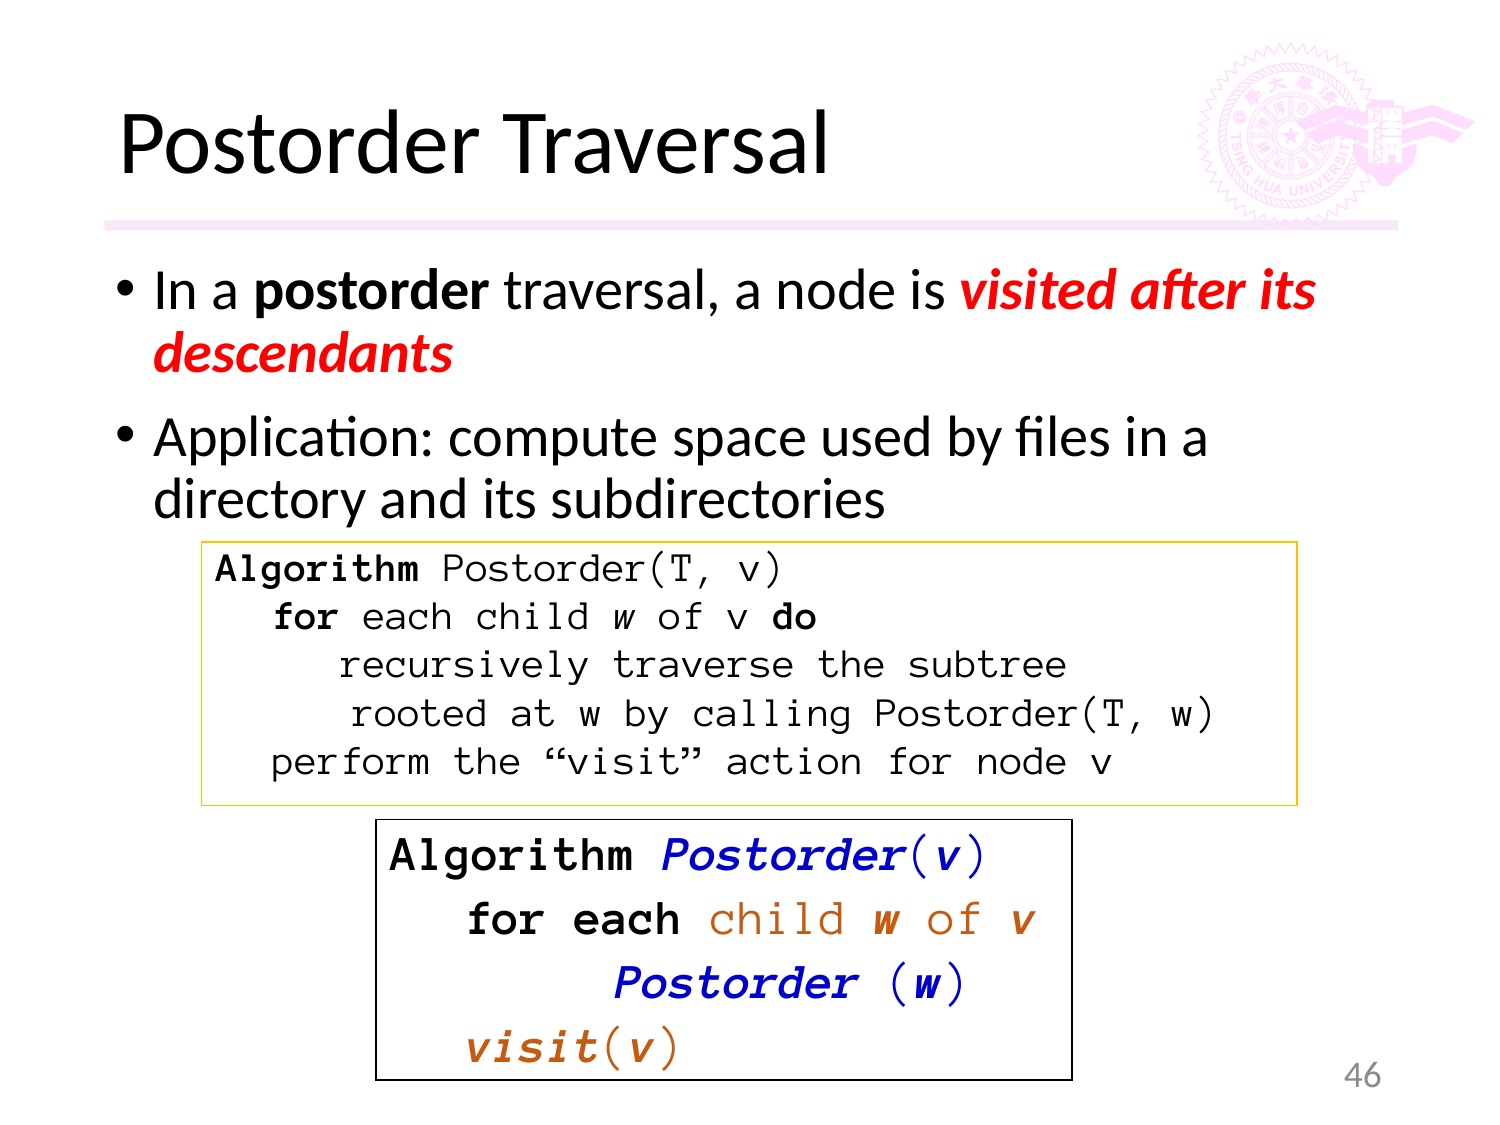

# Postorder Traversal
In a postorder traversal, a node is visited after its descendants
Application: compute space used by files in a directory and its subdirectories
Algorithm Postorder(T, v)
	for each child w of v do
	   recursively traverse the subtree
      rooted at w by calling Postorder(T, w)
	perform the “visit” action for node v

Algorithm Postorder(v)
for each child w of v
	Postorder (w)
visit(v)
46